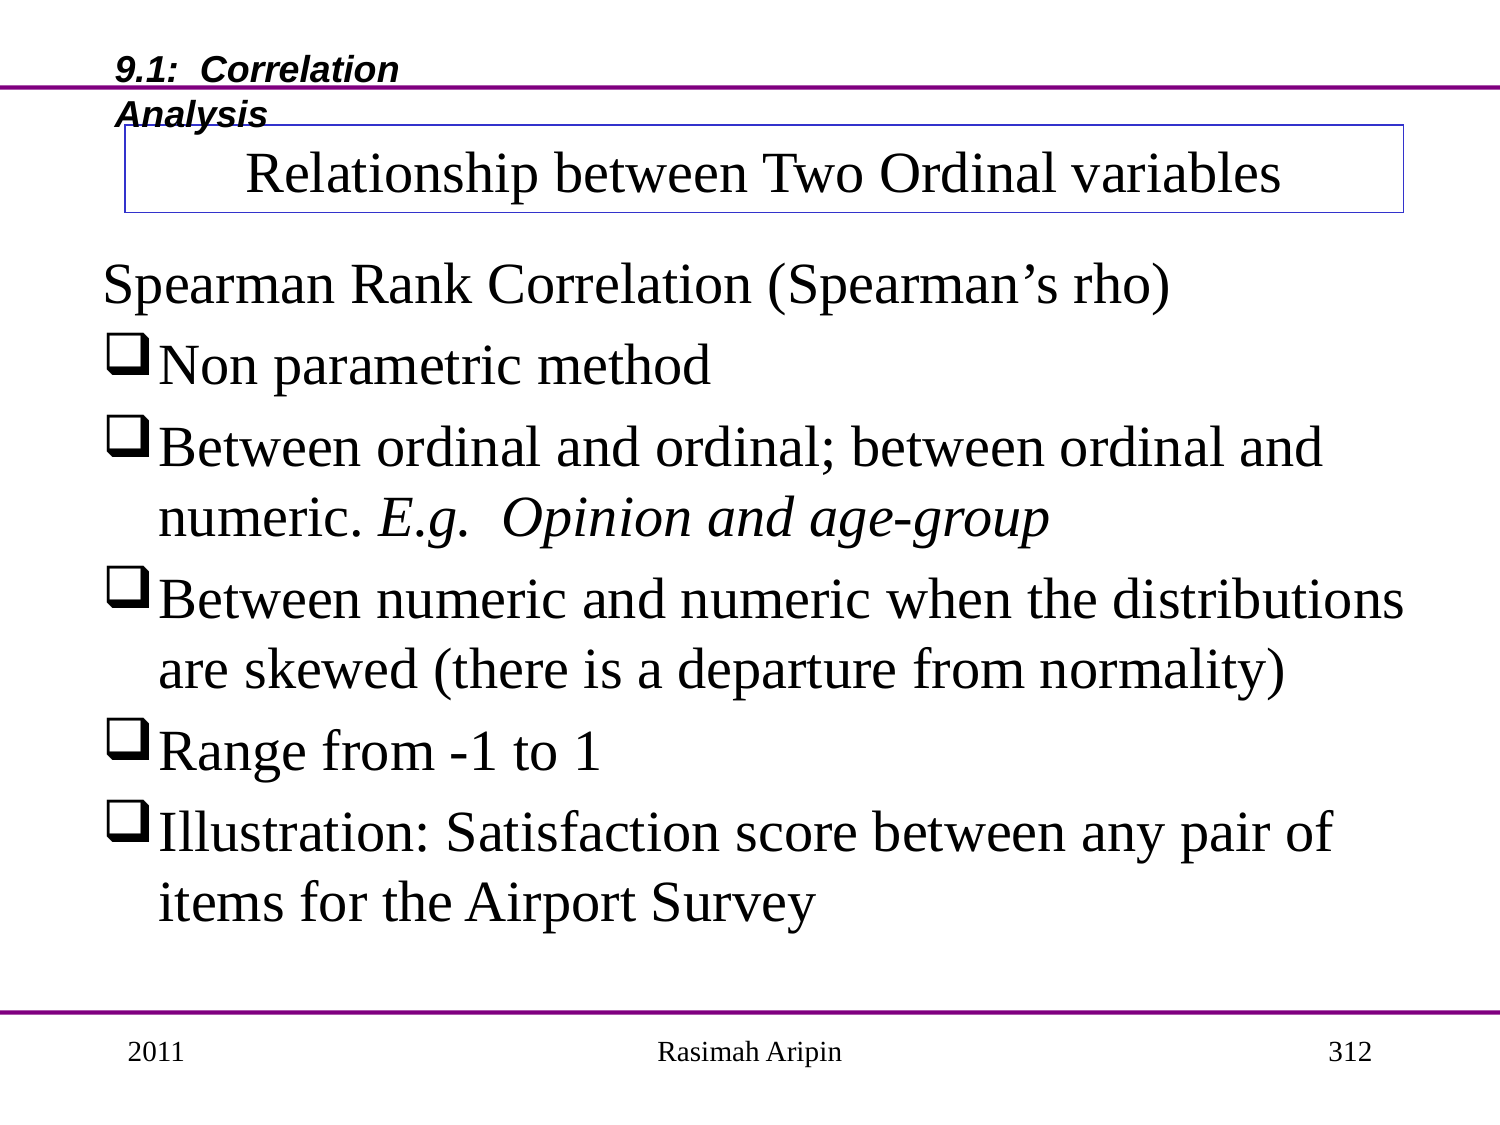

9.1:  Correlation Analysis
# Relationship between Two Ordinal variables
Spearman Rank Correlation (Spearman’s rho)
Non parametric method
Between ordinal and ordinal; between ordinal and numeric. E.g.  Opinion and age-group
Between numeric and numeric when the distributions are skewed (there is a departure from normality)
Range from -1 to 1
Illustration: Satisfaction score between any pair of items for the Airport Survey

2011
Rasimah Aripin
312